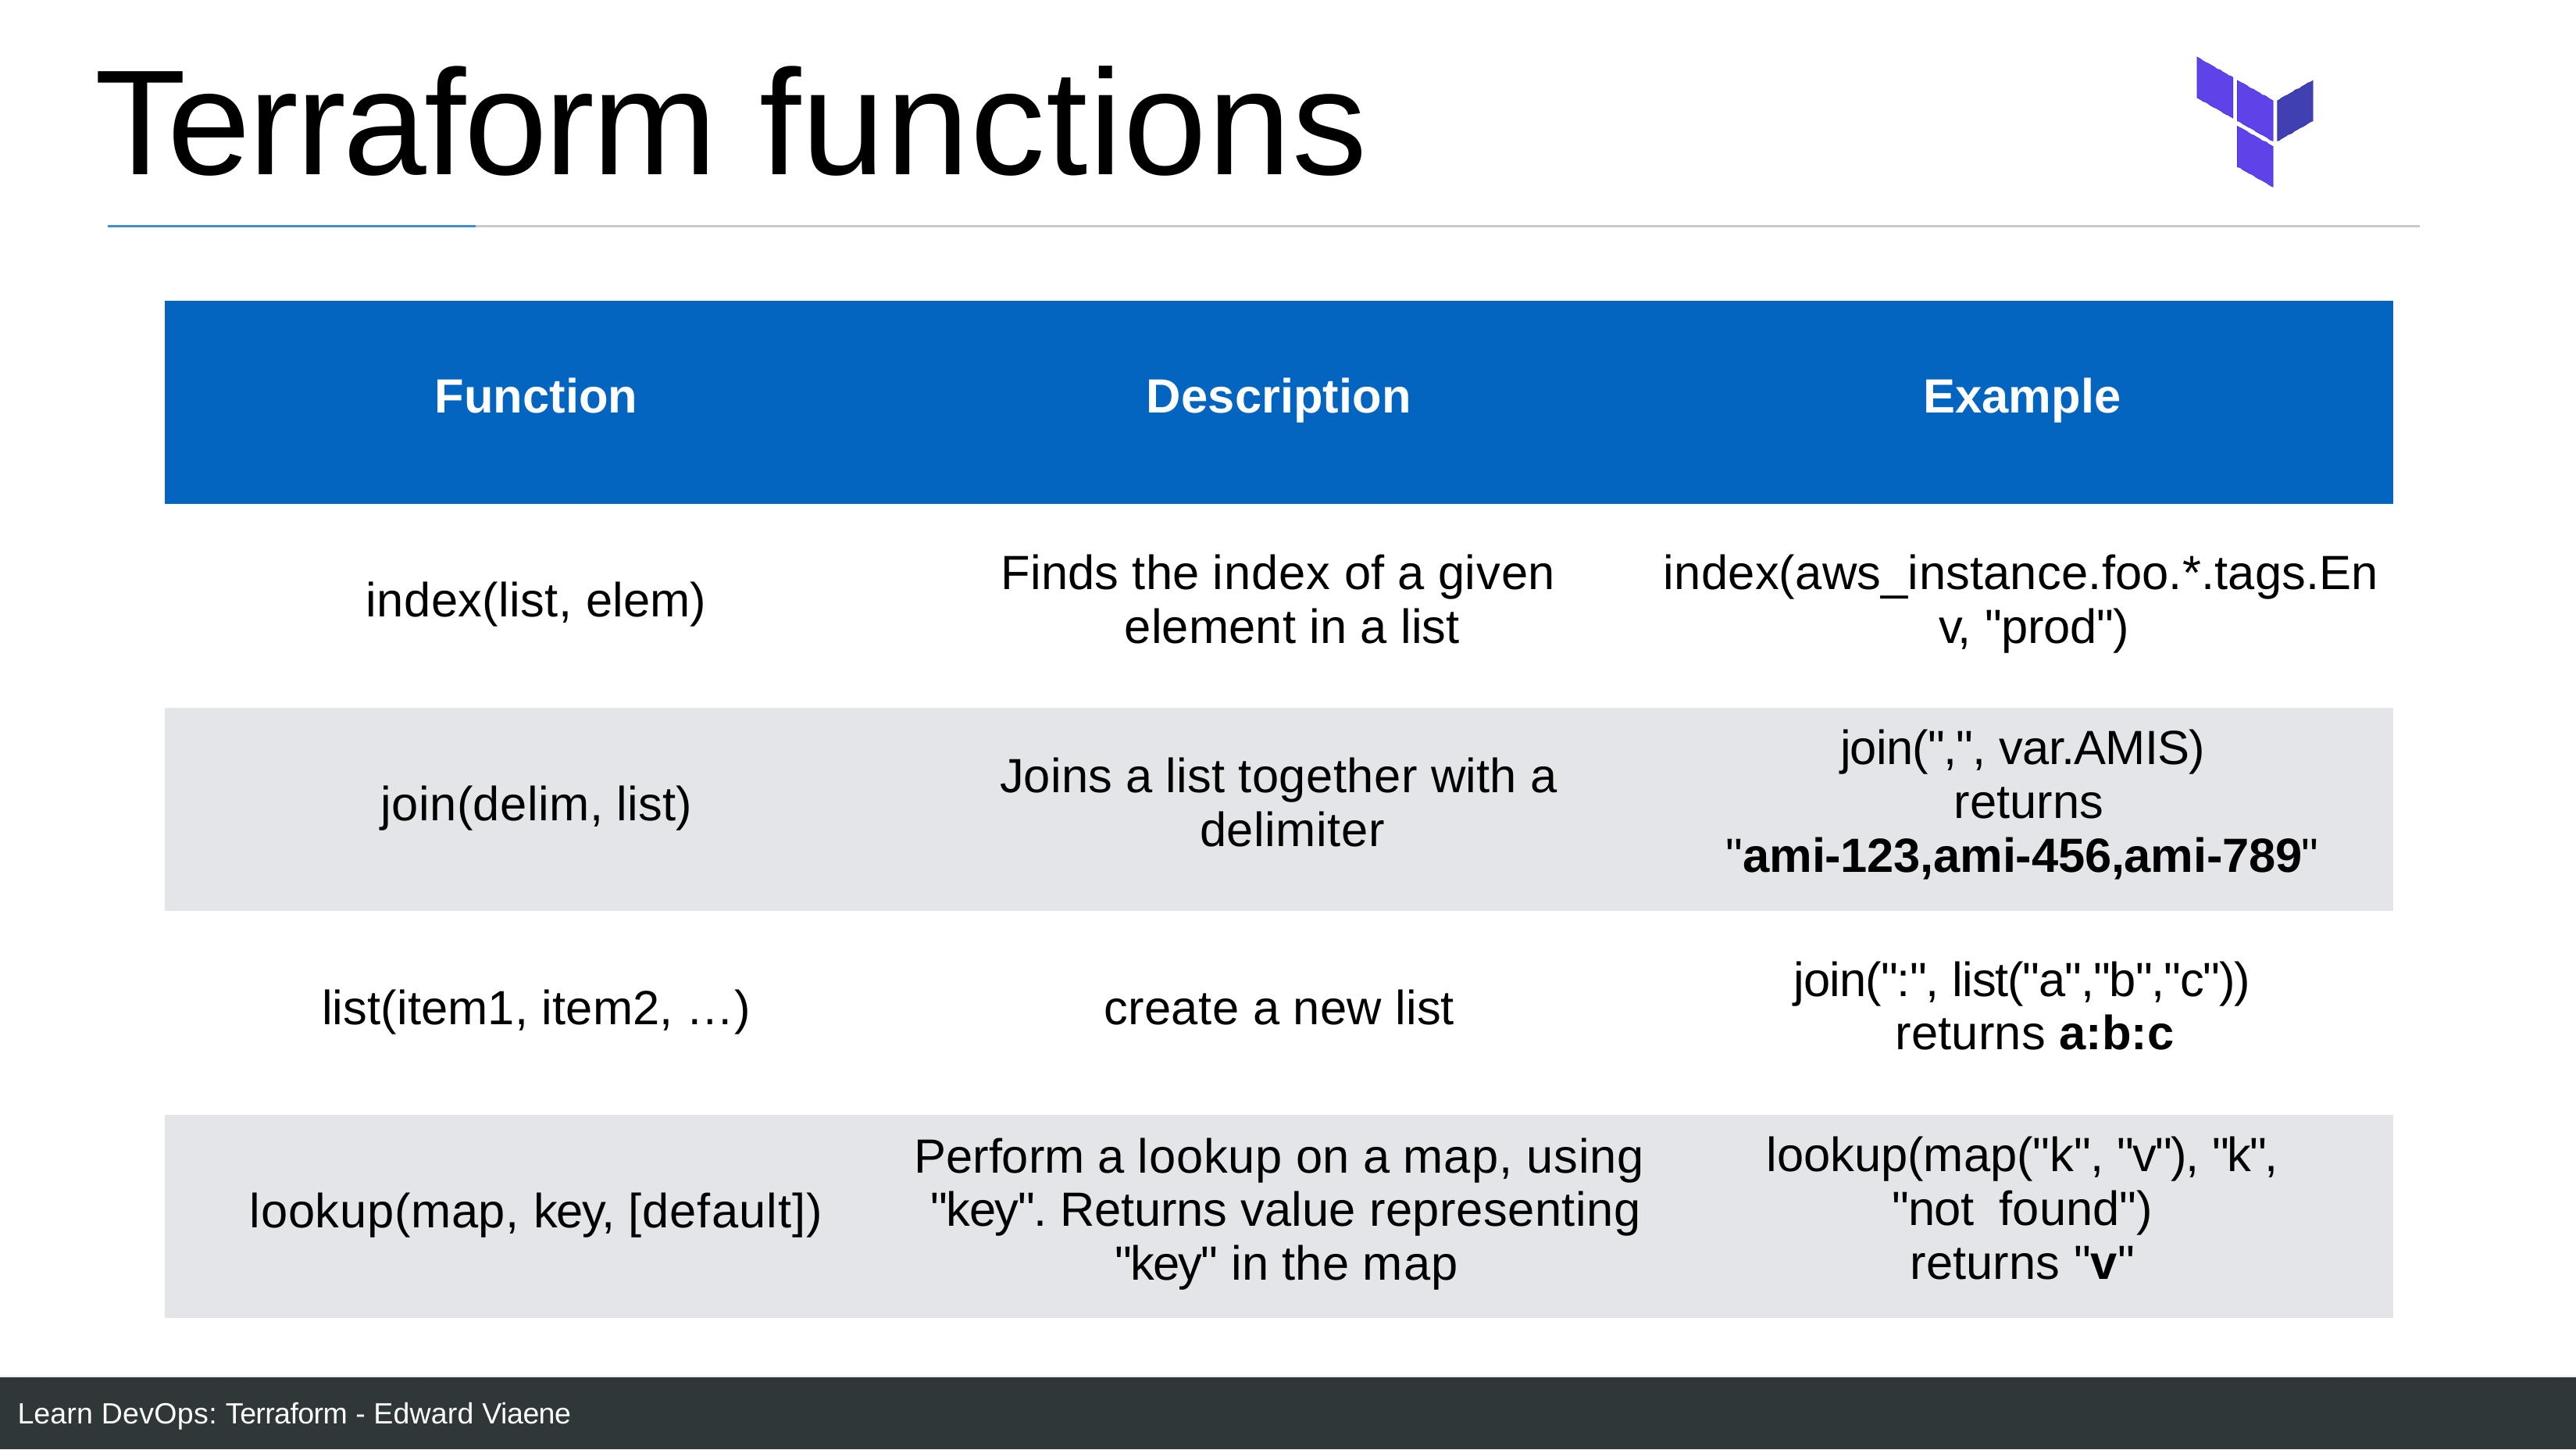

# Terraform functions
| Function | Description | Example |
| --- | --- | --- |
| index(list, elem) | Finds the index of a given element in a list | index(aws\_instance.foo.\*.tags.En v, "prod") |
| join(delim, list) | Joins a list together with a delimiter | join(",", var.AMIS) returns "ami-123,ami-456,ami-789" |
| list(item1, item2, …) | create a new list | join(":", list("a","b","c")) returns a:b:c |
| lookup(map, key, [default]) | Perform a lookup on a map, using "key". Returns value representing "key" in the map | lookup(map("k", "v"), "k", "not found") returns "v" |
Learn DevOps: Terraform - Edward Viaene